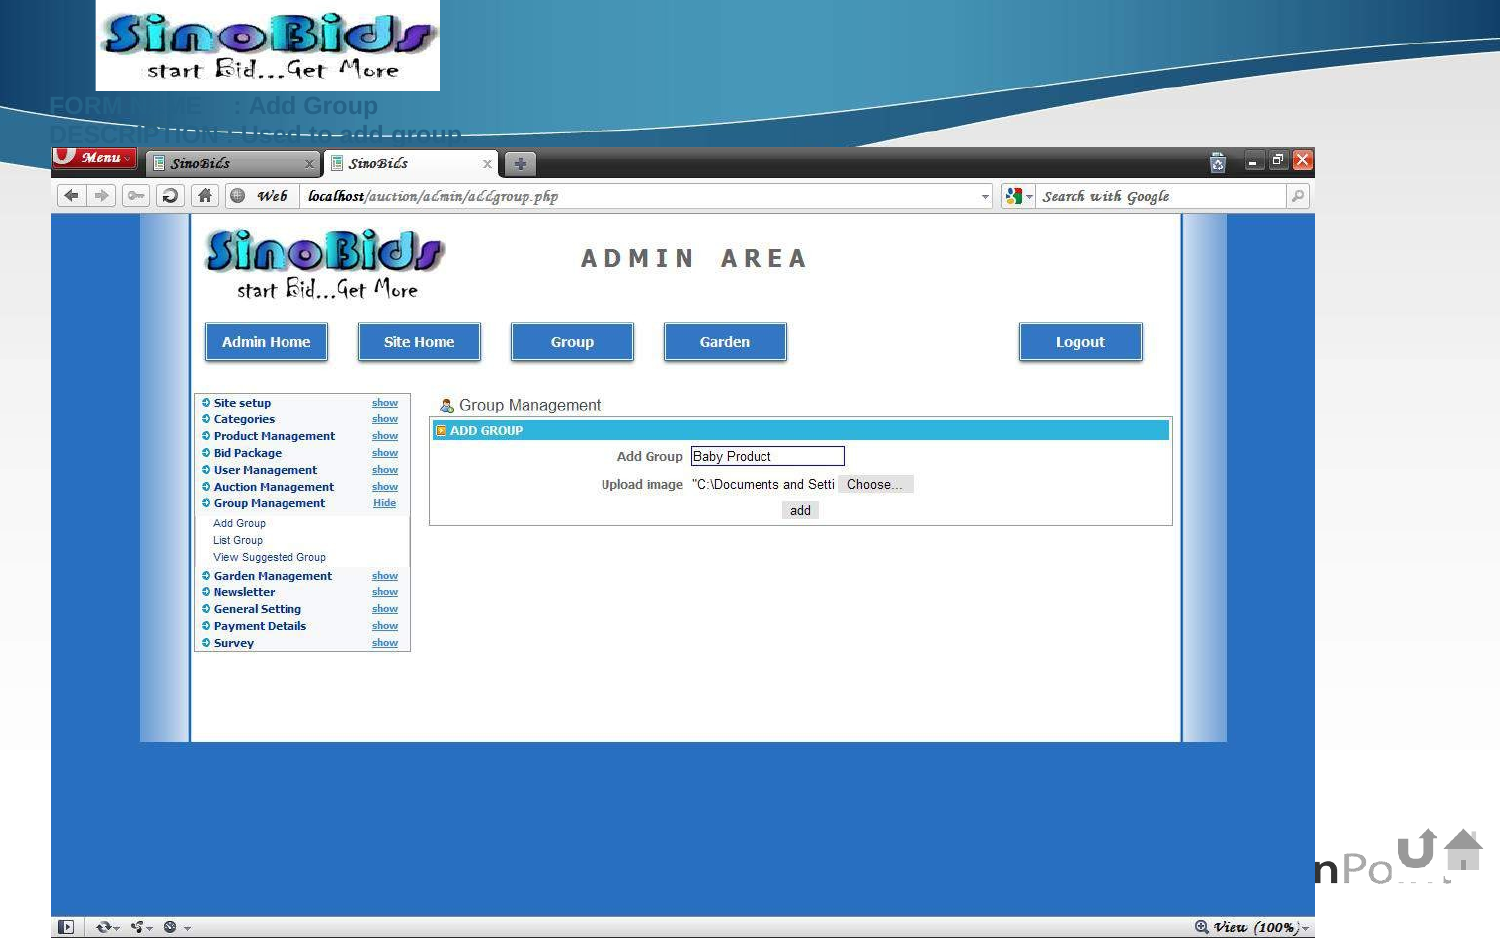

FORM NAME	: Add Group  DESCRIPTION : Used to add group.